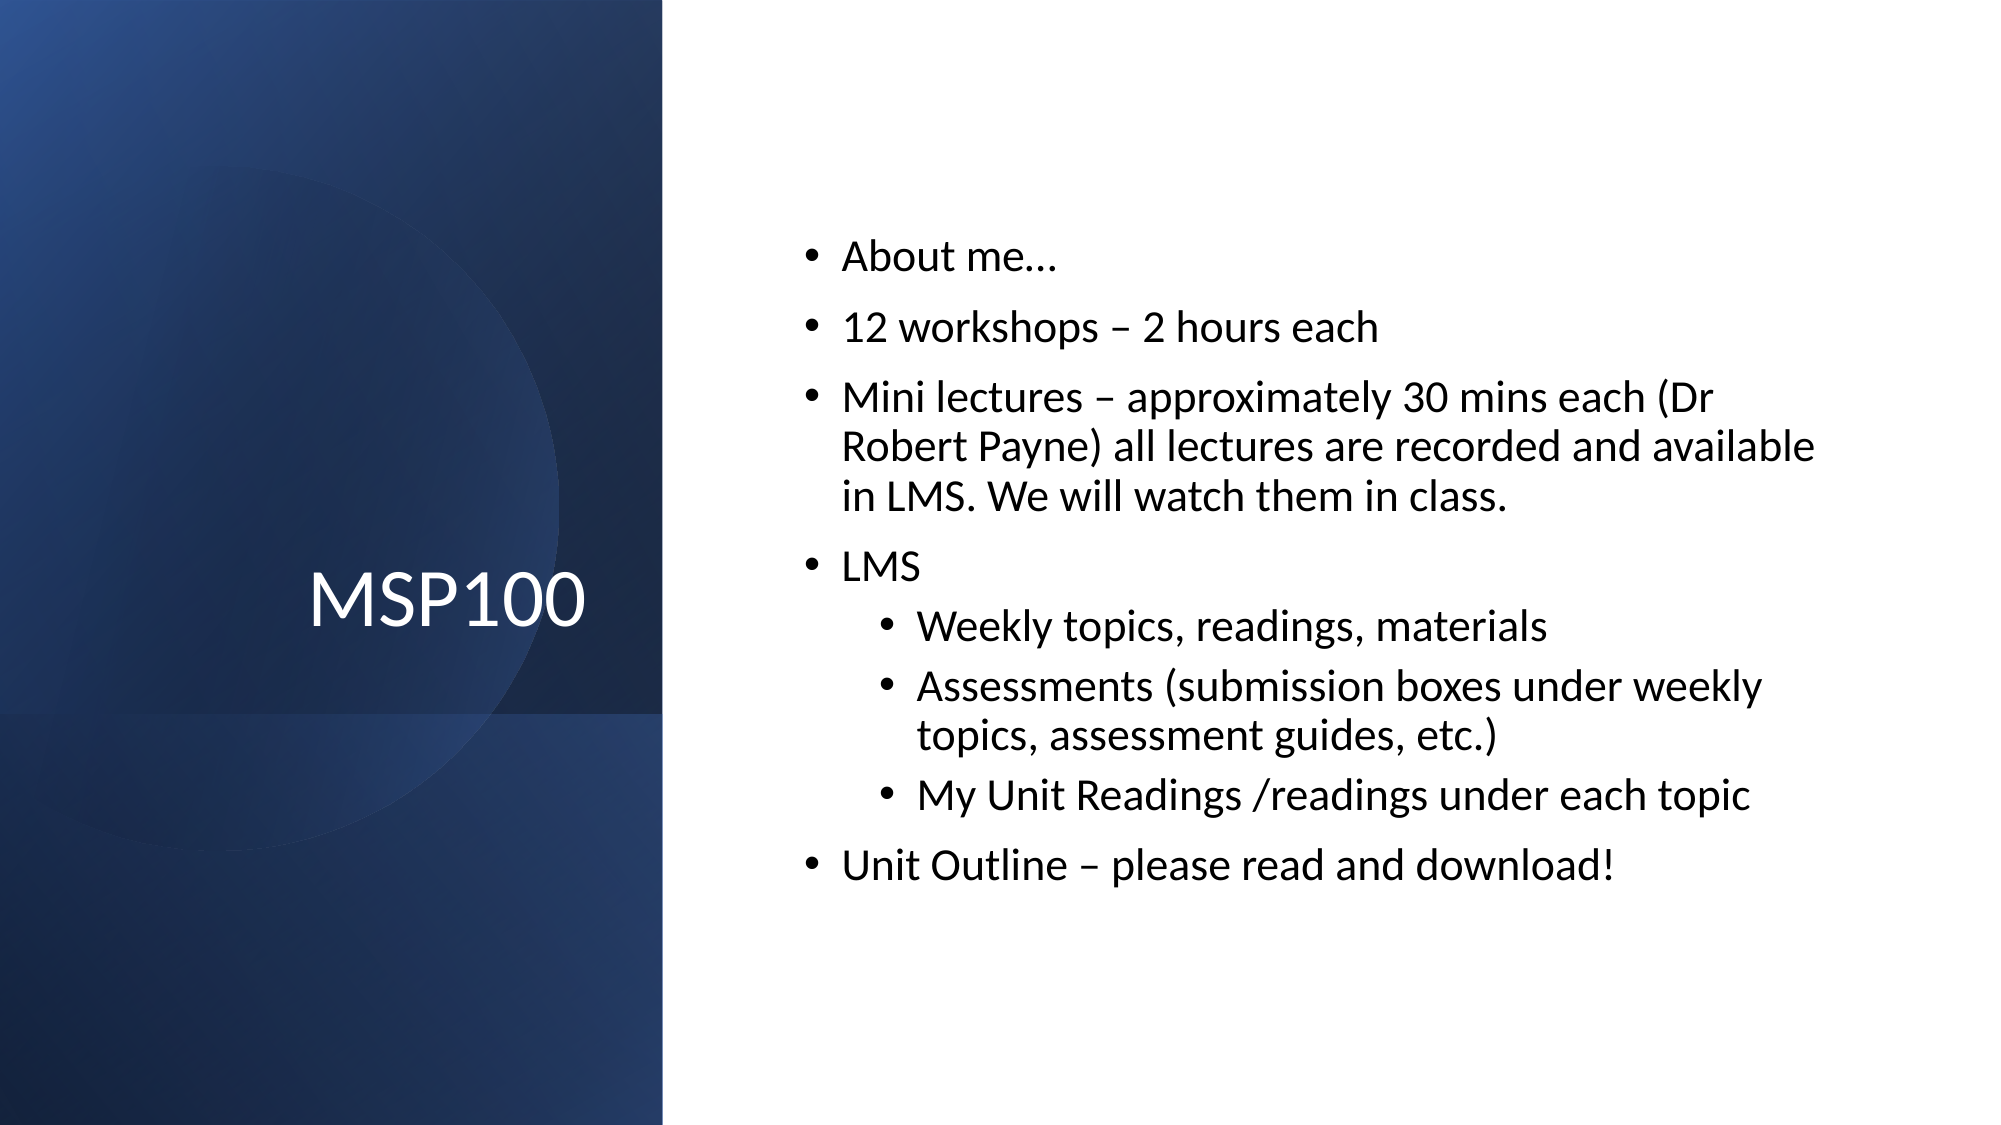

# MSP100
About me…
12 workshops – 2 hours each
Mini lectures – approximately 30 mins each (Dr Robert Payne) all lectures are recorded and available in LMS. We will watch them in class.
LMS
Weekly topics, readings, materials
Assessments (submission boxes under weekly topics, assessment guides, etc.)
My Unit Readings /readings under each topic
Unit Outline – please read and download!